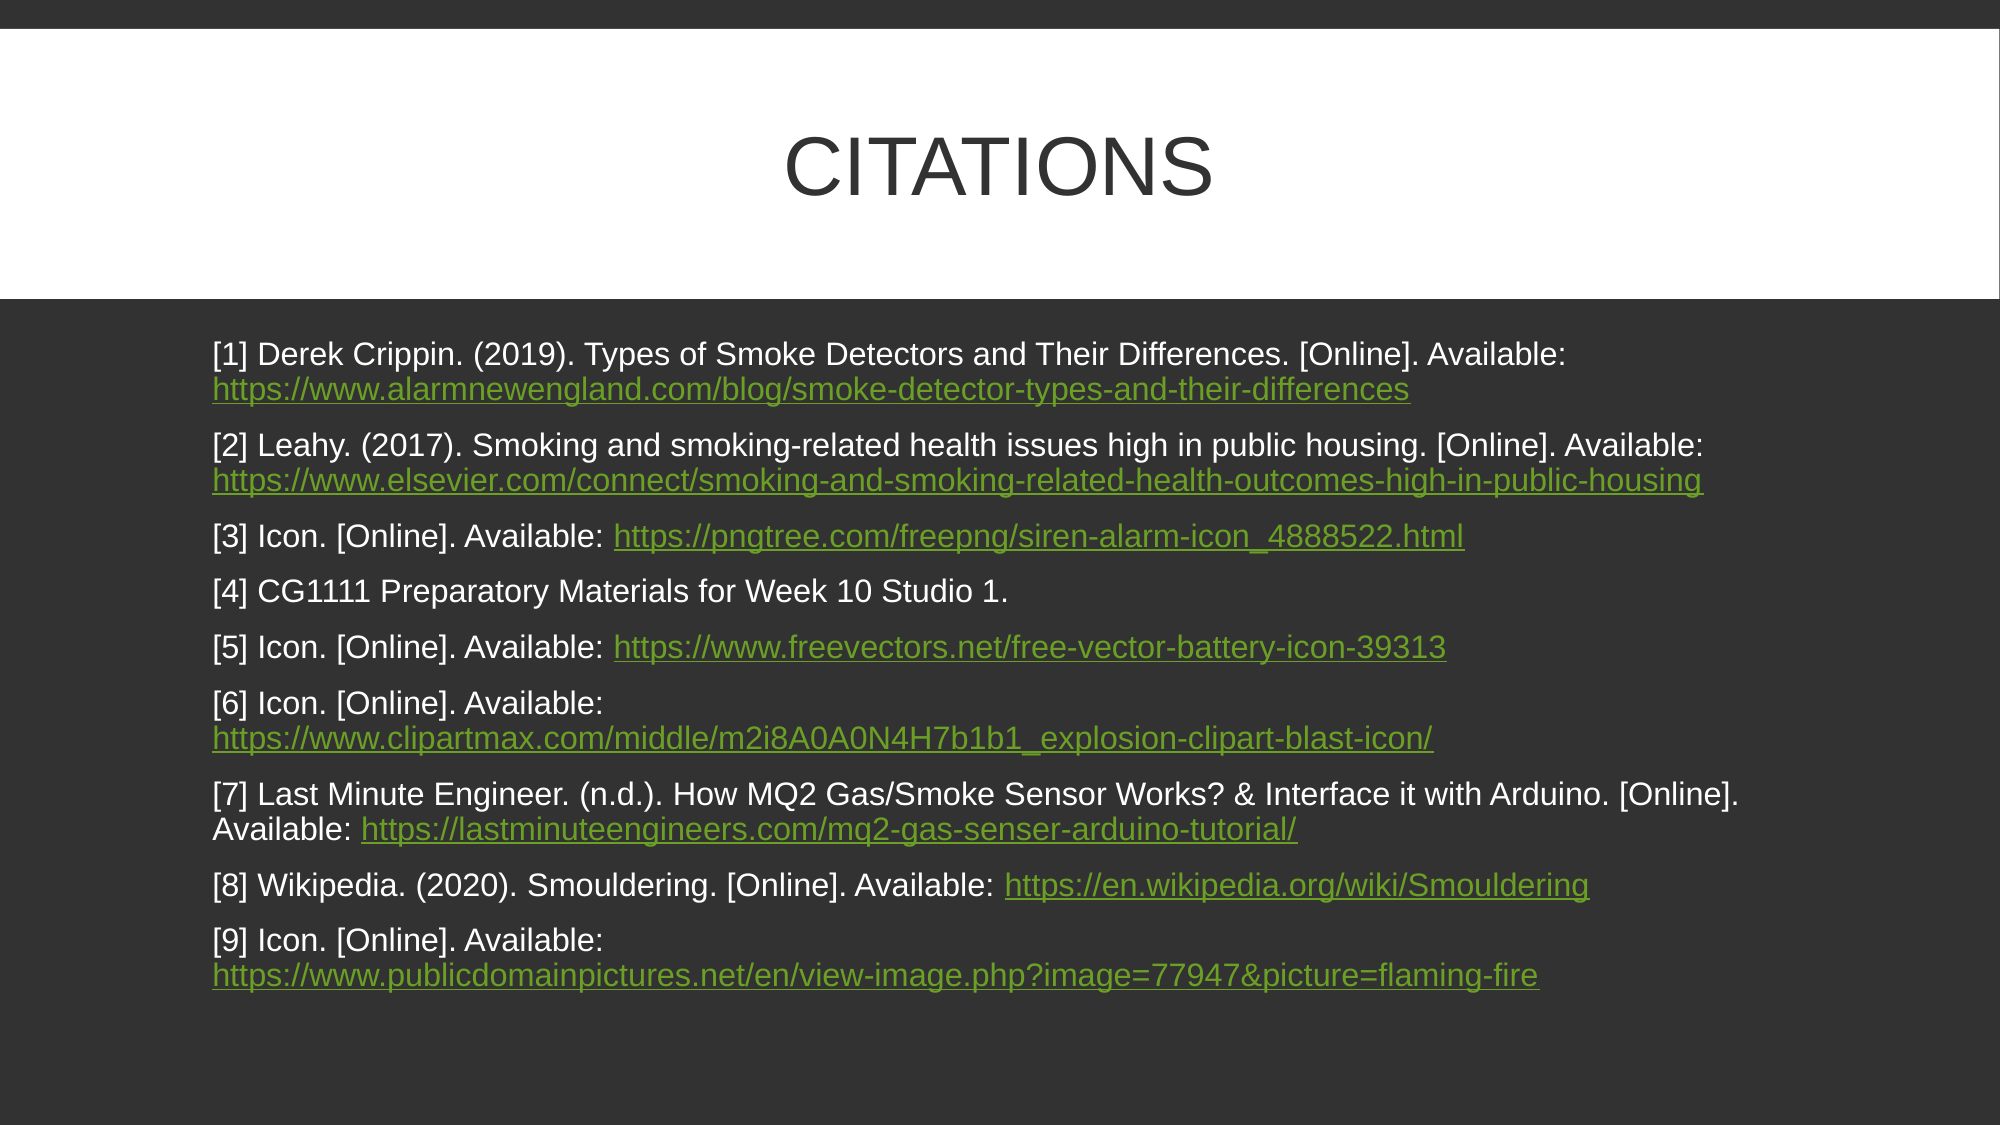

# Citations
[1] Derek Crippin. (2019). Types of Smoke Detectors and Their Differences. [Online]. Available: https://www.alarmnewengland.com/blog/smoke-detector-types-and-their-differences
[2] Leahy. (2017). Smoking and smoking-related health issues high in public housing. [Online]. Available: https://www.elsevier.com/connect/smoking-and-smoking-related-health-outcomes-high-in-public-housing
[3] Icon. [Online]. Available: https://pngtree.com/freepng/siren-alarm-icon_4888522.html
[4] CG1111 Preparatory Materials for Week 10 Studio 1.
[5] Icon. [Online]. Available: https://www.freevectors.net/free-vector-battery-icon-39313
[6] Icon. [Online]. Available: https://www.clipartmax.com/middle/m2i8A0A0N4H7b1b1_explosion-clipart-blast-icon/
[7] Last Minute Engineer. (n.d.). How MQ2 Gas/Smoke Sensor Works? & Interface it with Arduino. [Online]. Available: https://lastminuteengineers.com/mq2-gas-senser-arduino-tutorial/
[8] Wikipedia. (2020). Smouldering. [Online]. Available: https://en.wikipedia.org/wiki/Smouldering
[9] Icon. [Online]. Available: https://www.publicdomainpictures.net/en/view-image.php?image=77947&picture=flaming-fire